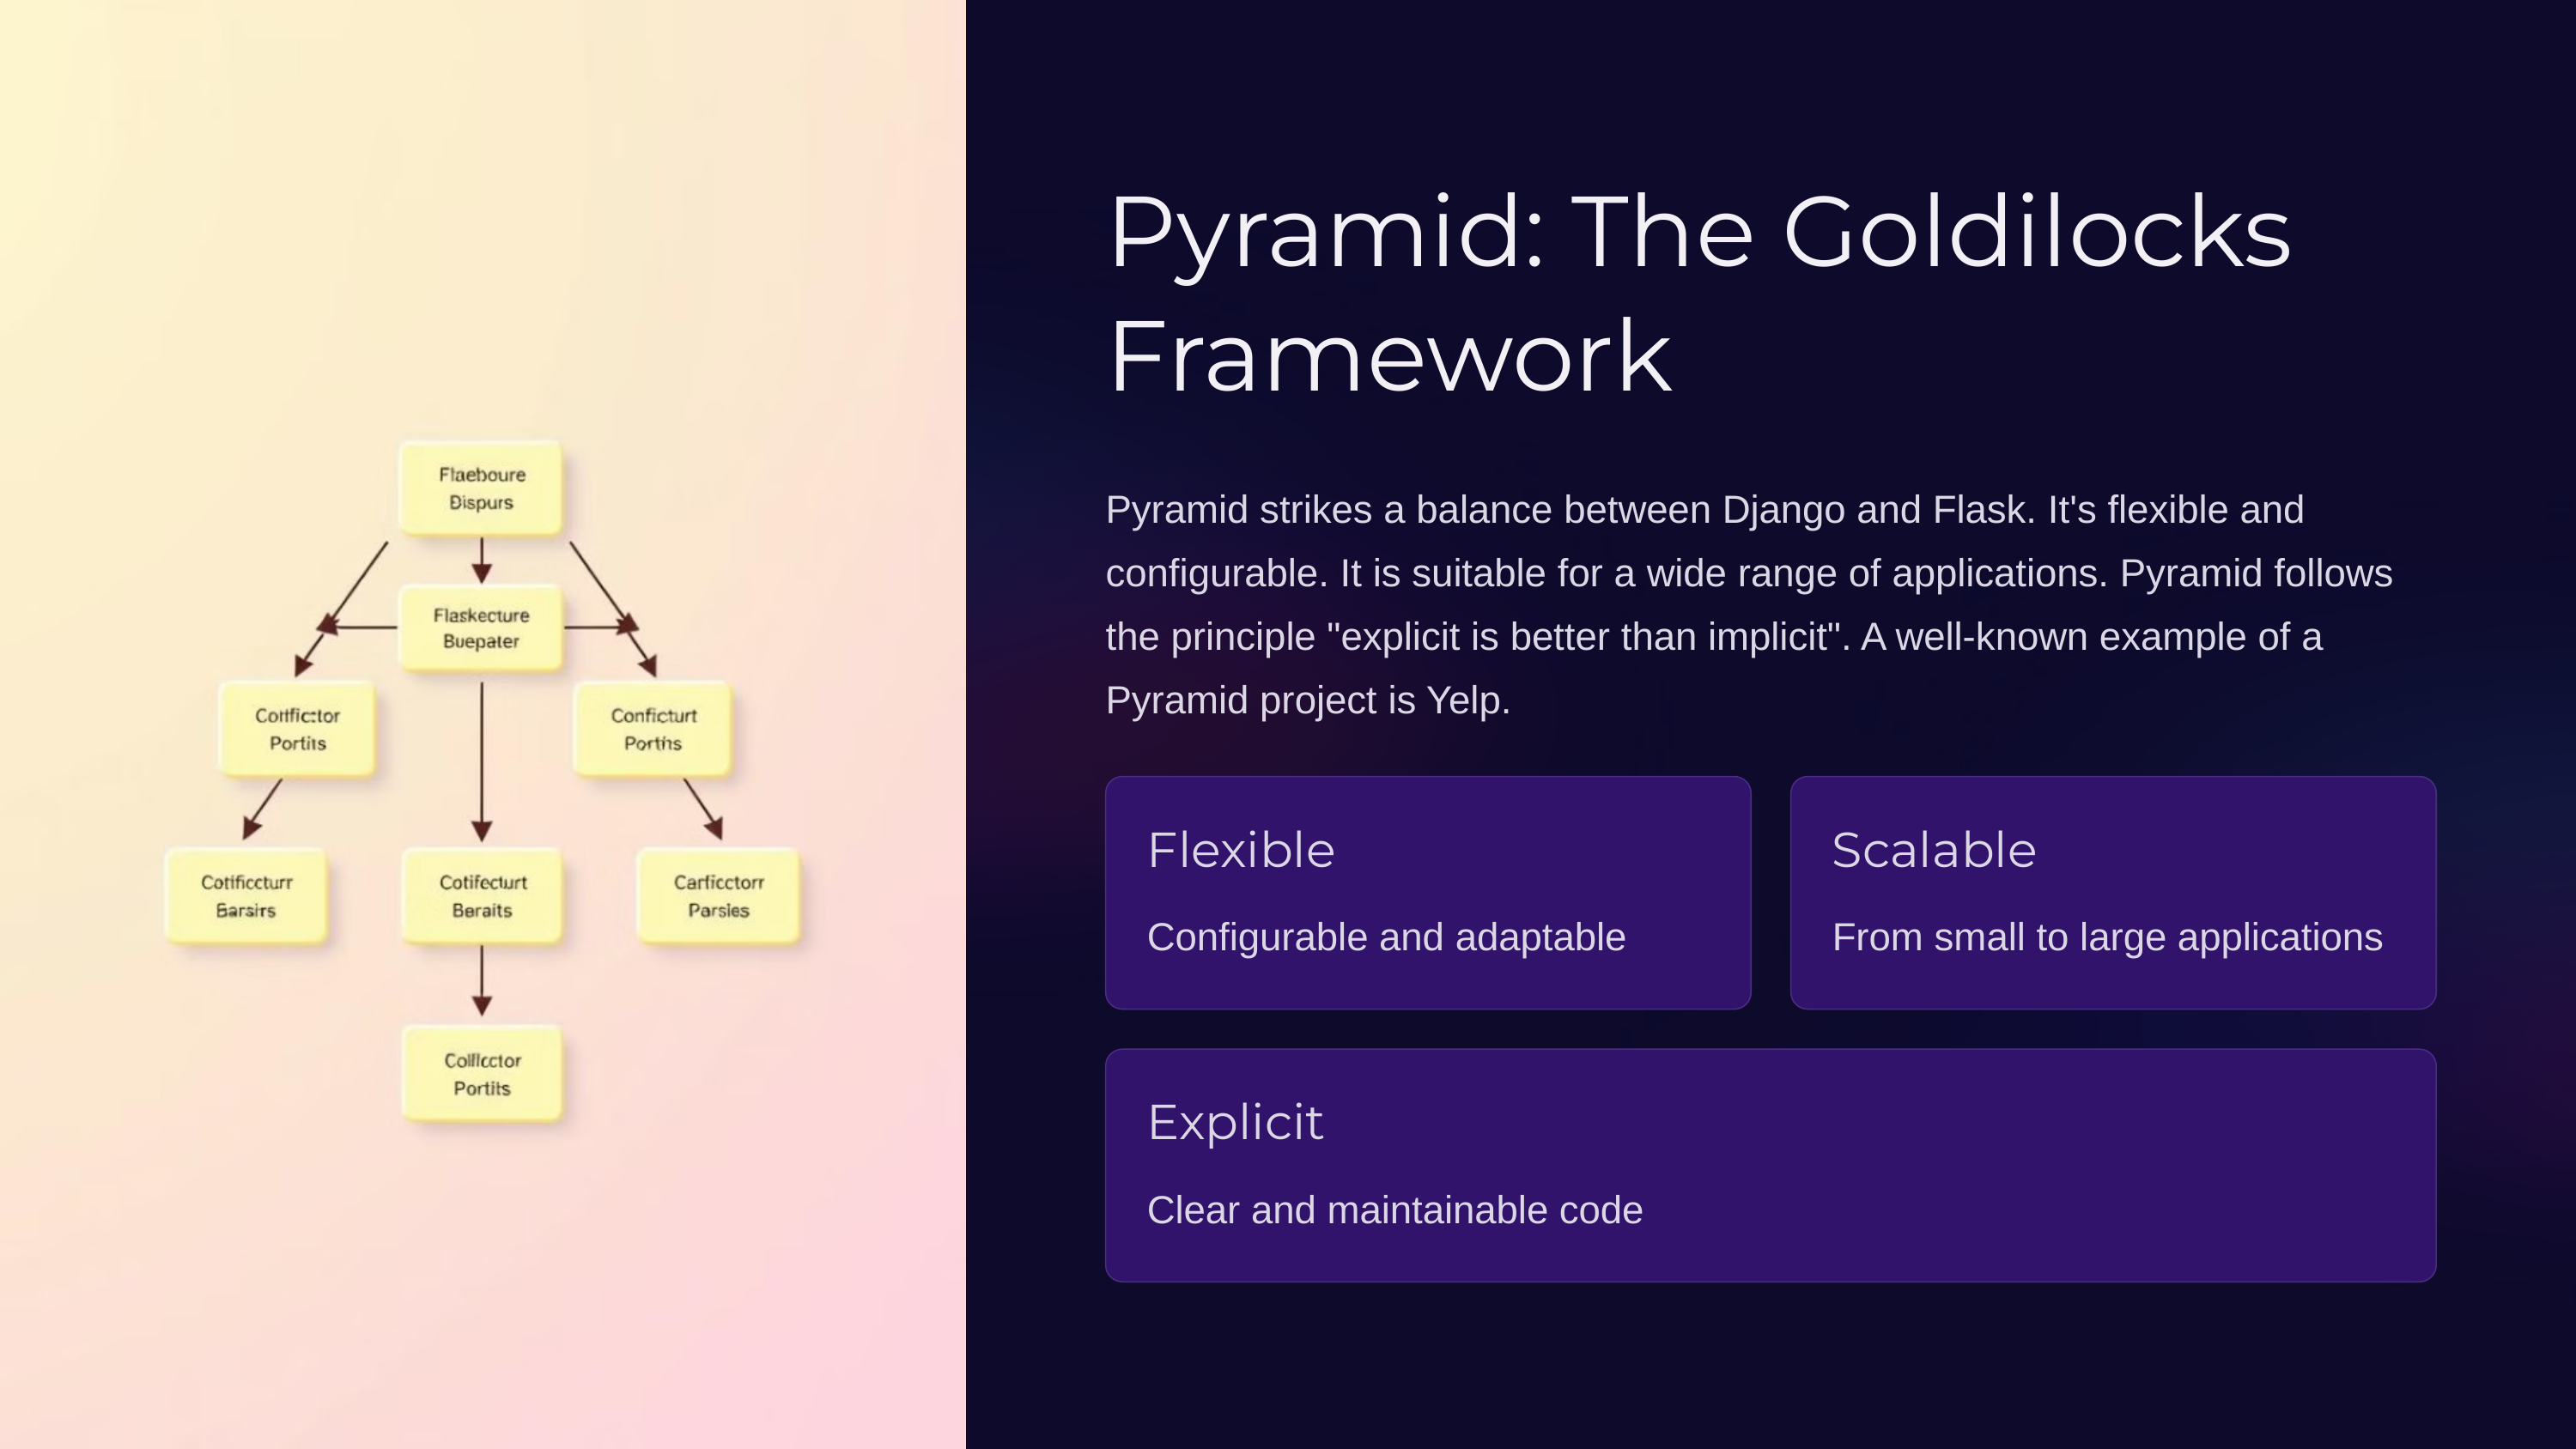

Pyramid: The Goldilocks Framework

Pyramid strikes a balance between Django and Flask. It's flexible and configurable. It is suitable for a wide range of applications. Pyramid follows the principle "explicit is better than implicit". A well-known example of a Pyramid project is Yelp.

Flexible

Scalable

Configurable and adaptable

From small to large applications

Explicit

Clear and maintainable code